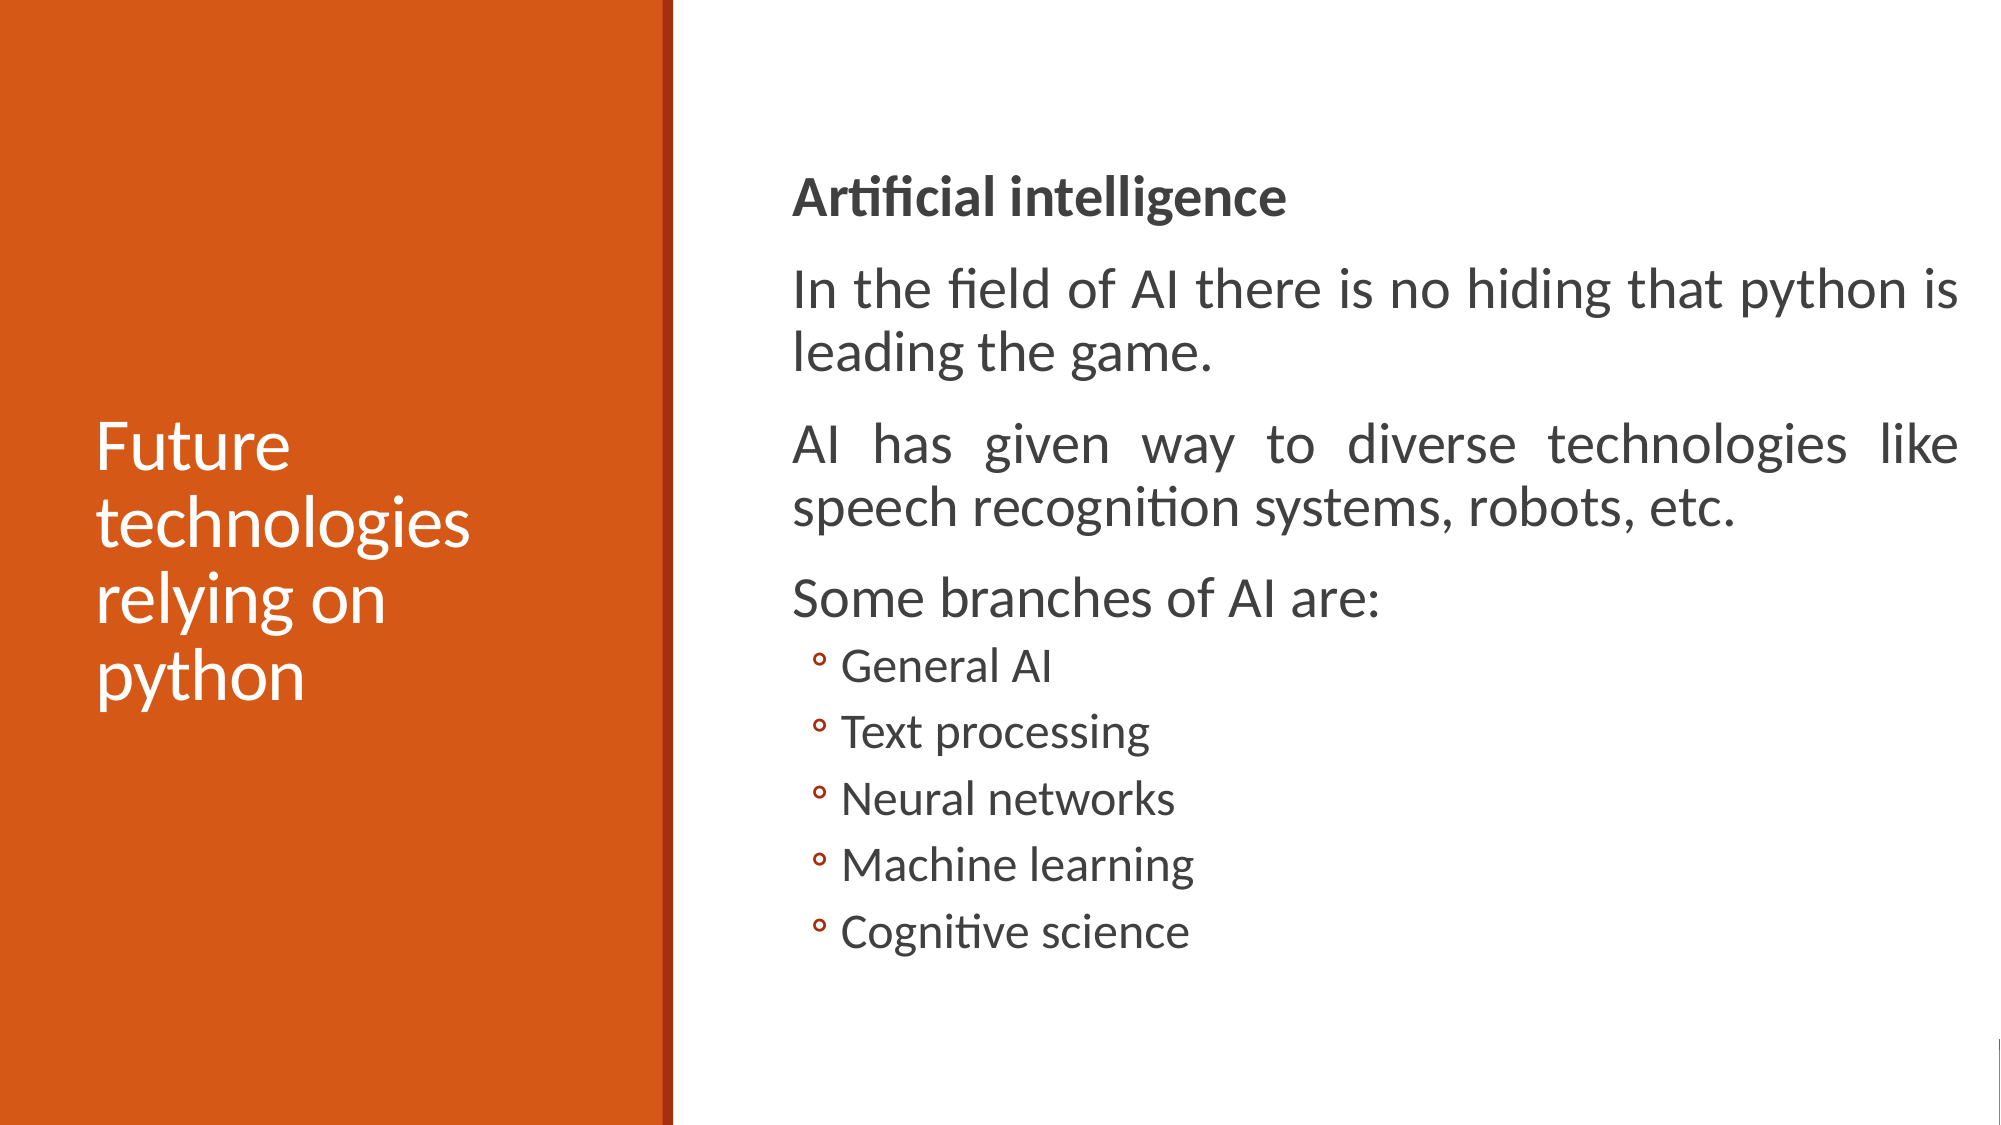

# Future technologies relying on python
Artificial intelligence
In the field of AI there is no hiding that python is leading the game.
AI has given way to diverse technologies like speech recognition systems, robots, etc.
Some branches of AI are:
General AI
Text processing
Neural networks
Machine learning
Cognitive science